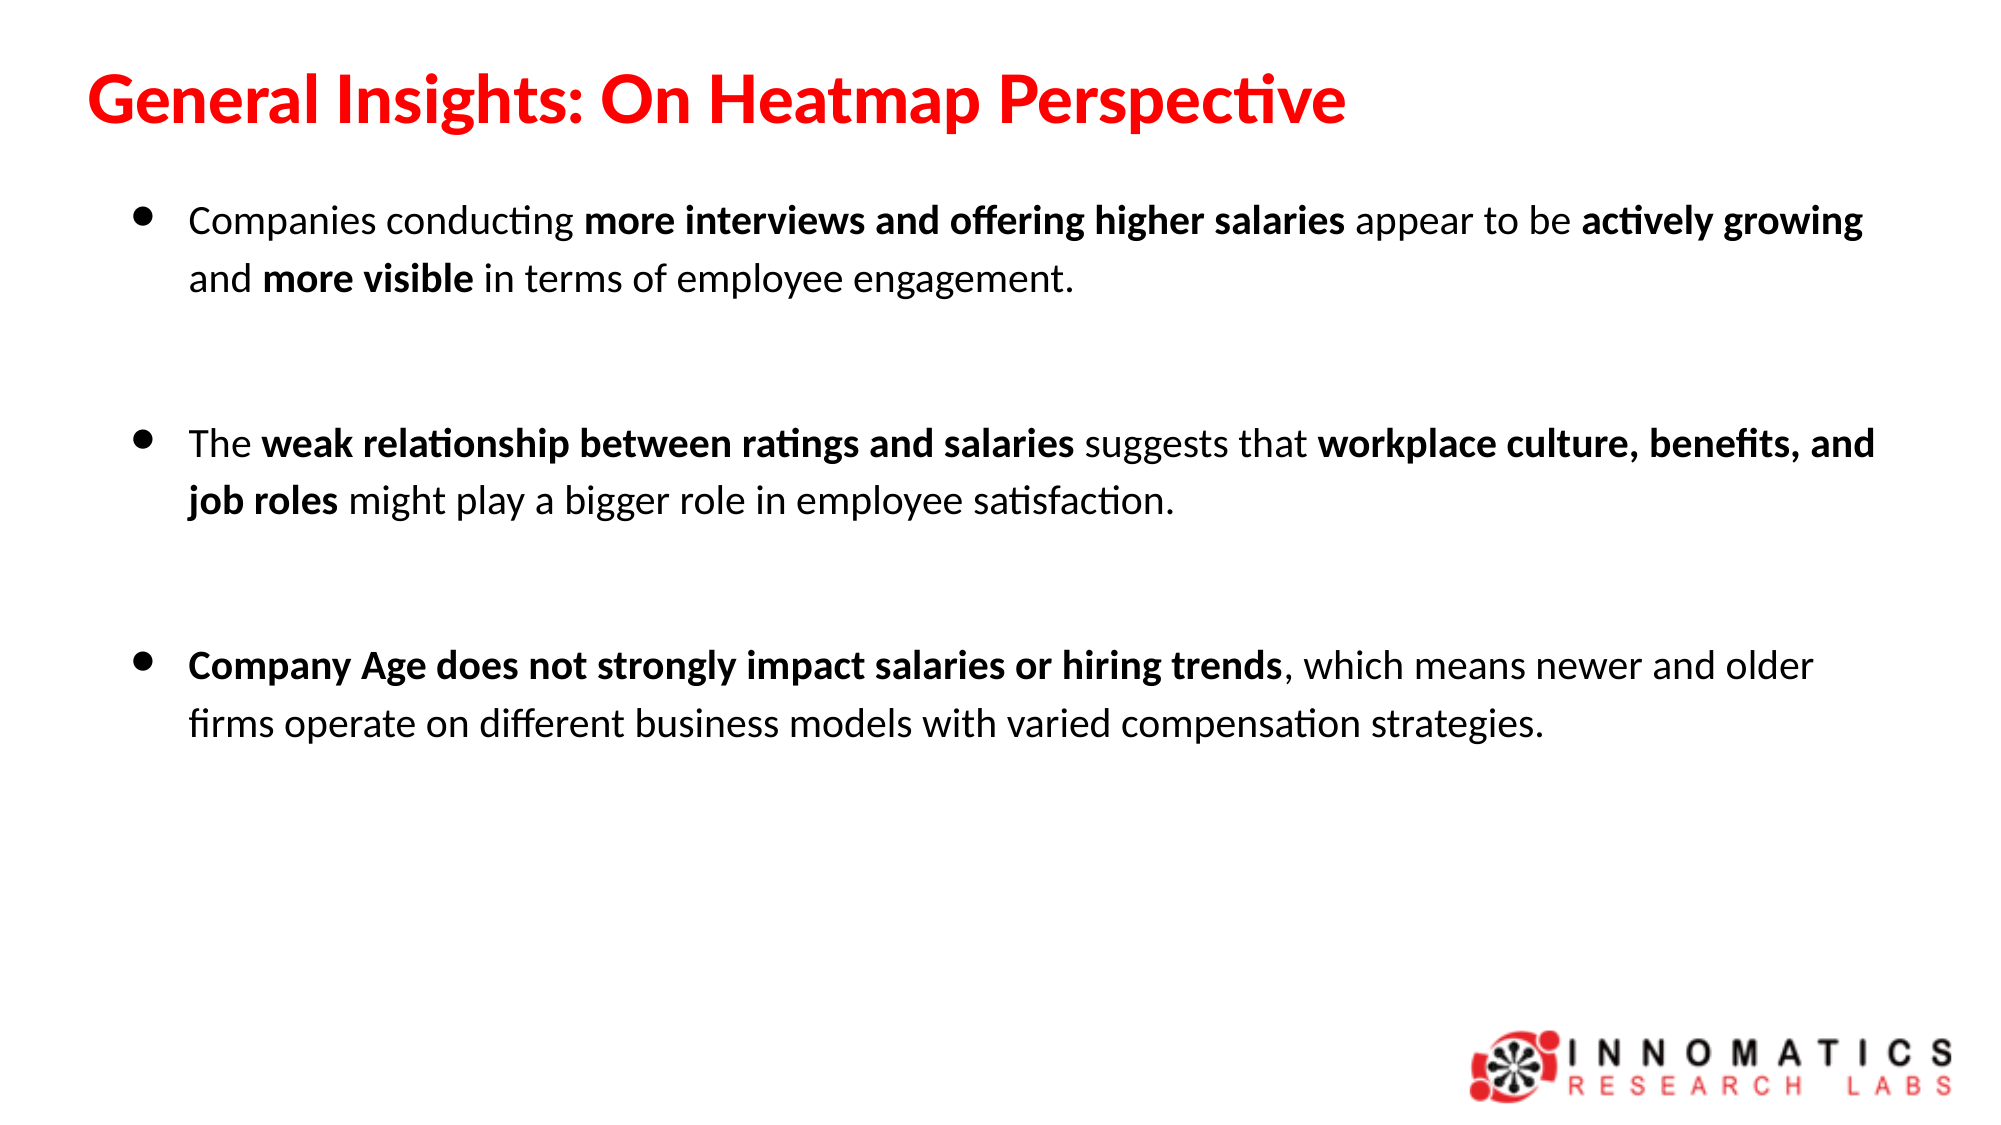

General Insights: On Heatmap Perspective
Companies conducting more interviews and offering higher salaries appear to be actively growing and more visible in terms of employee engagement.

The weak relationship between ratings and salaries suggests that workplace culture, benefits, and job roles might play a bigger role in employee satisfaction.

Company Age does not strongly impact salaries or hiring trends, which means newer and older firms operate on different business models with varied compensation strategies.